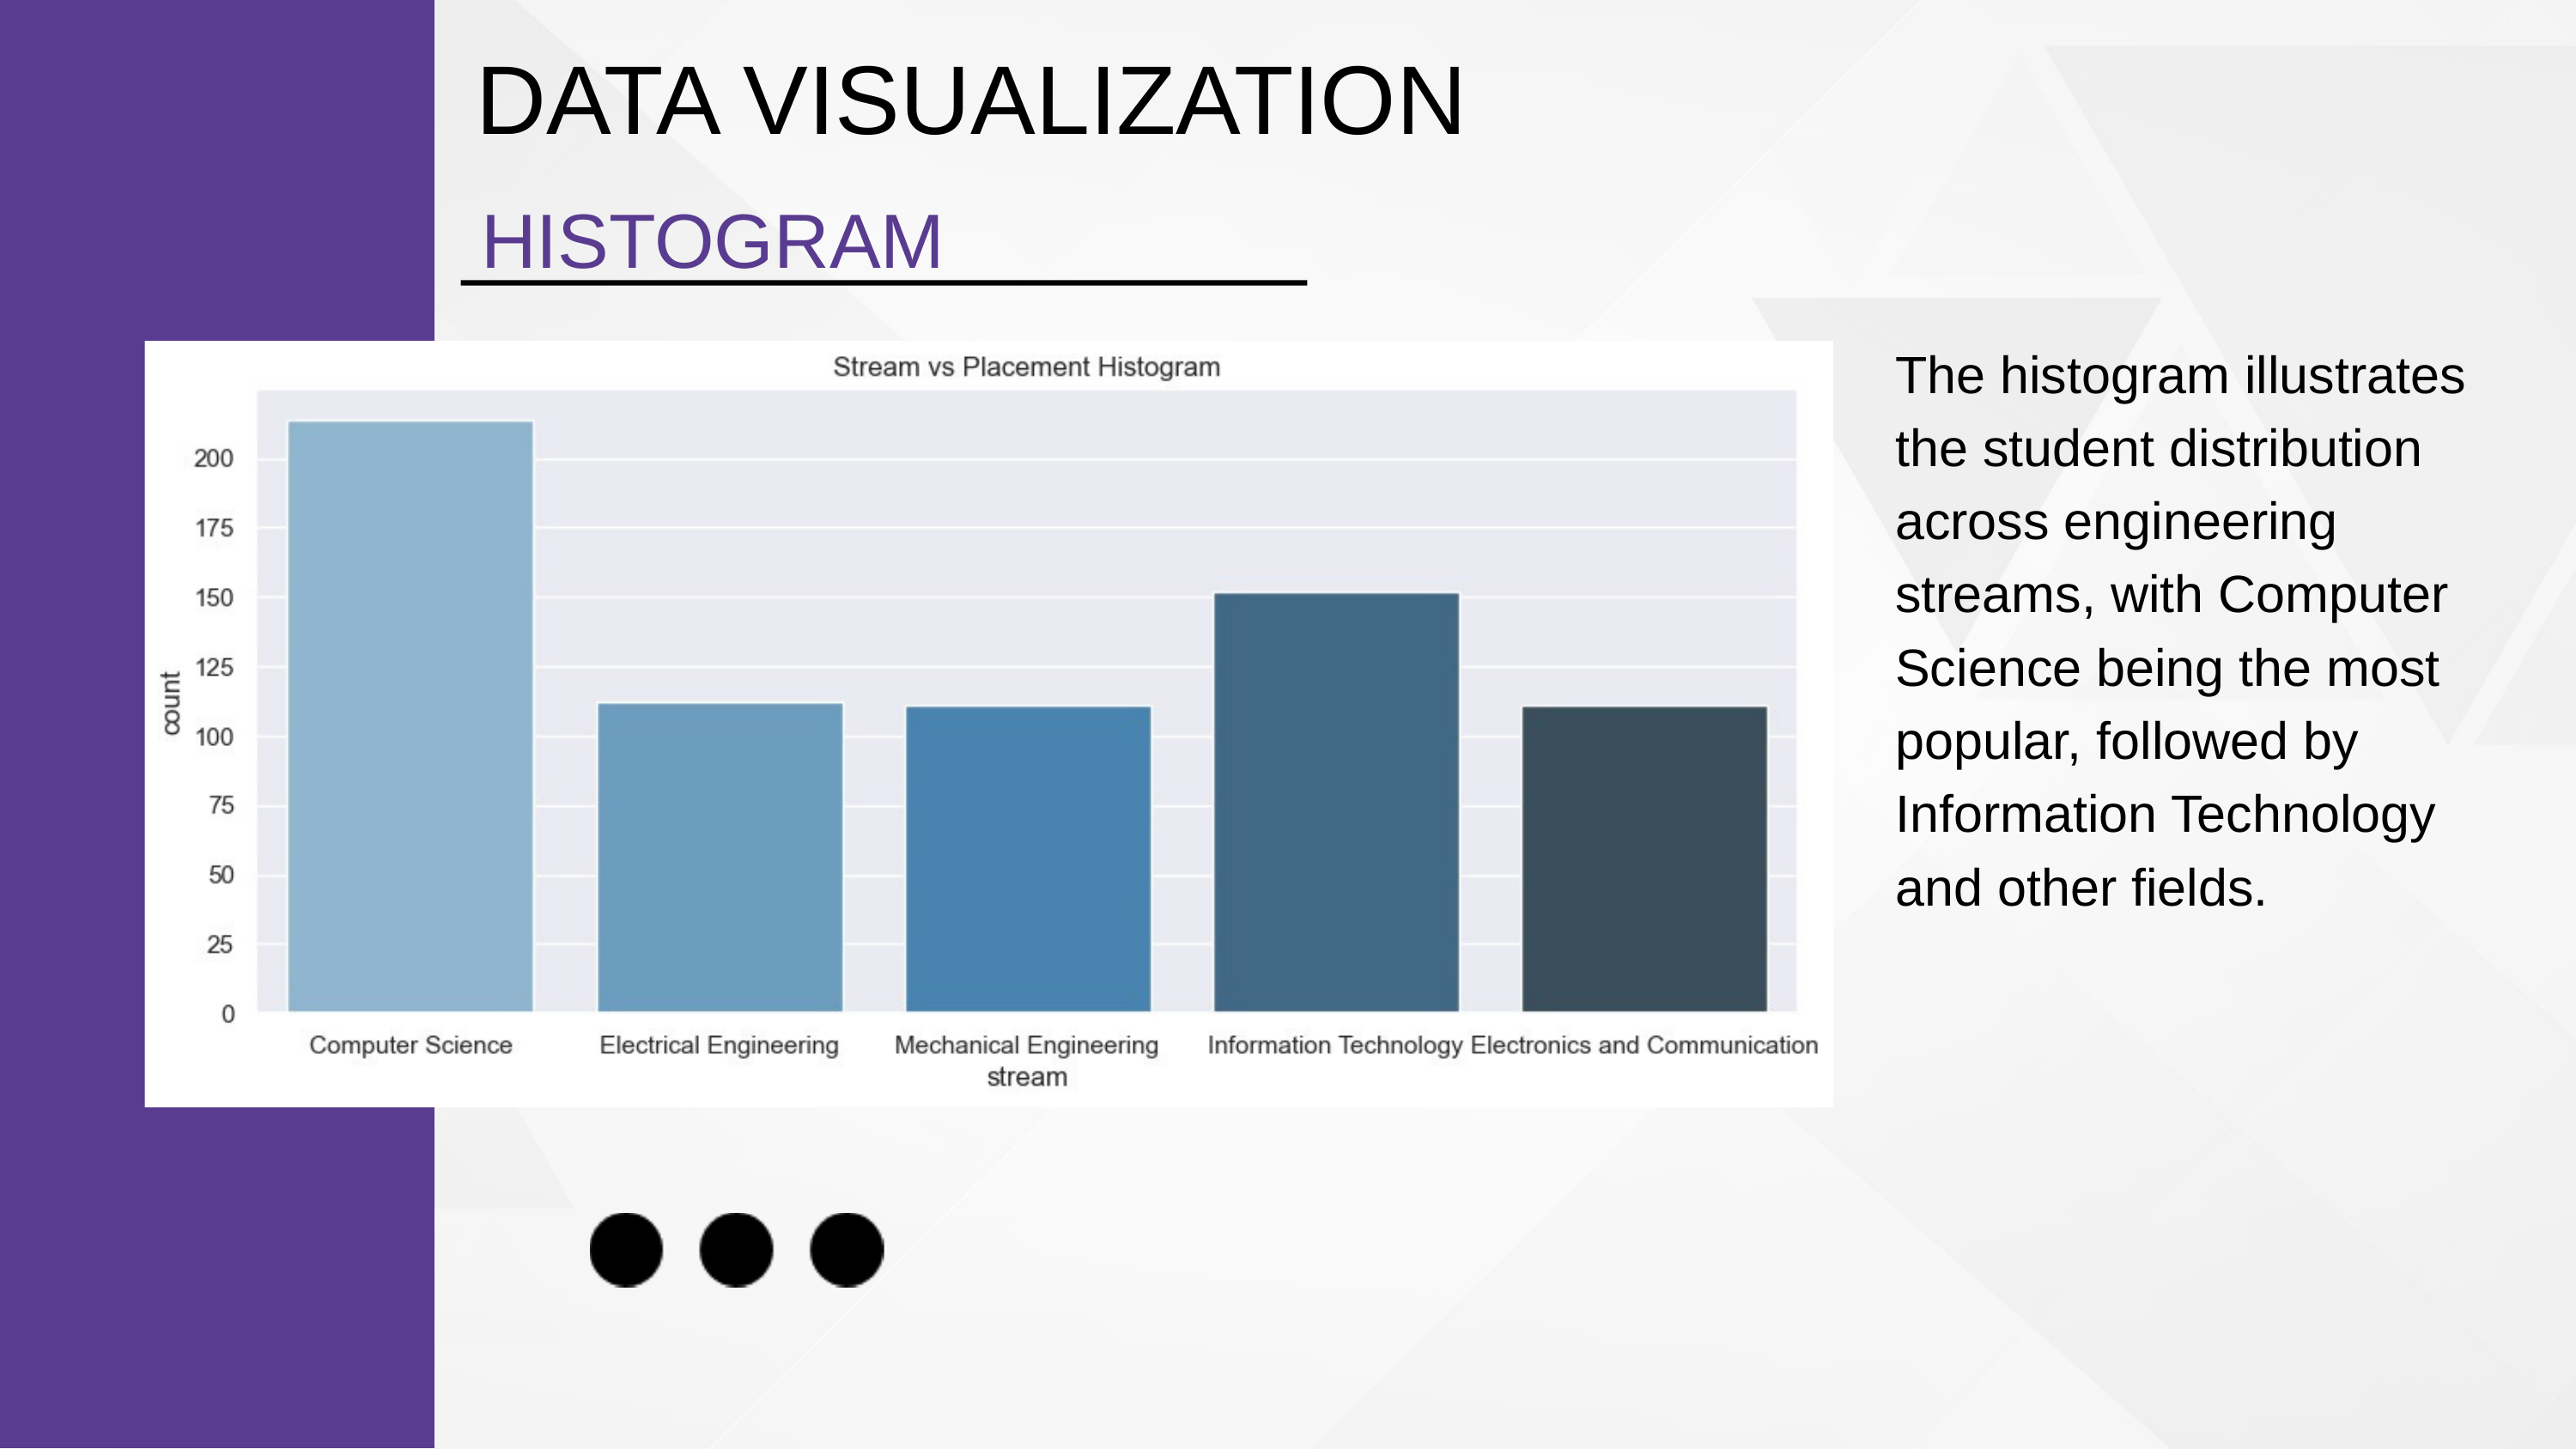

DATA VISUALIZATION
HISTOGRAM

The histogram illustrates the student distribution across engineering streams, with Computer Science being the most popular, followed by Information Technology and other fields.